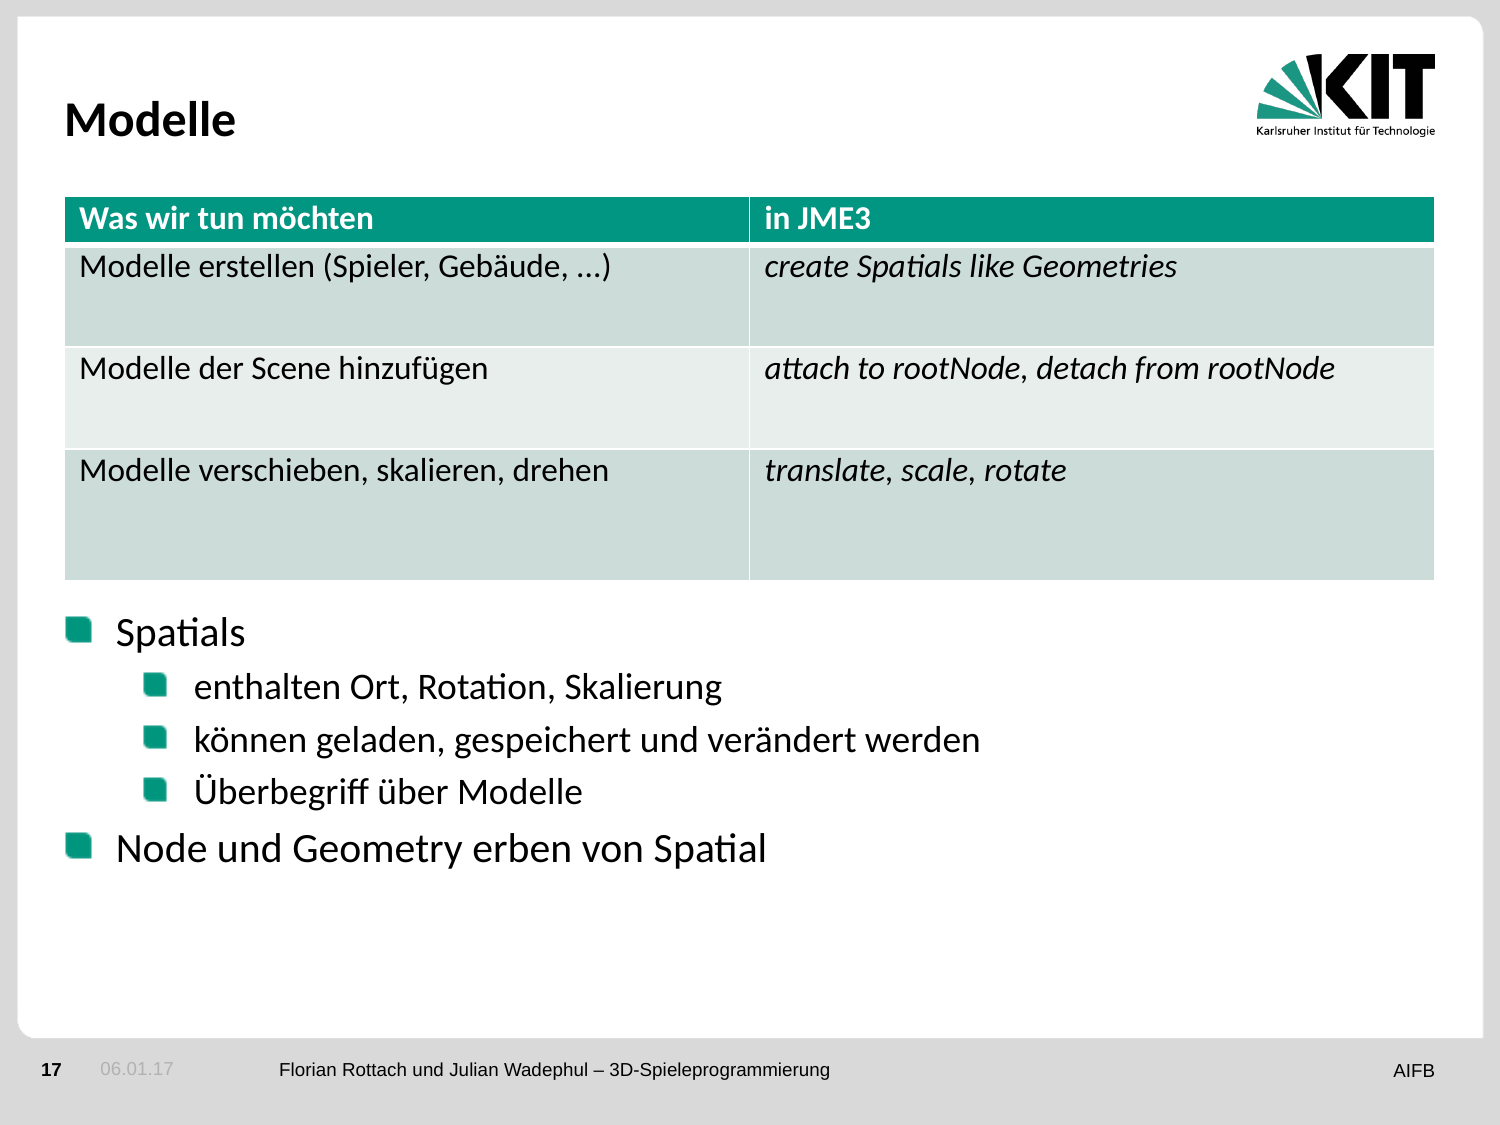

# Modelle
| Was wir tun möchten | in JME3 |
| --- | --- |
| Modelle erstellen (Spieler, Gebäude, ...) | create Spatials like Geometries |
| Modelle der Scene hinzufügen | attach to rootNode, detach from rootNode |
| Modelle verschieben, skalieren, drehen | translate, scale, rotate |

Spatials
enthalten Ort, Rotation, Skalierung
können geladen, gespeichert und verändert werden
Überbegriff über Modelle
Node und Geometry erben von Spatial
06.01.17
Florian Rottach und Julian Wadephul – 3D-Spieleprogrammierung